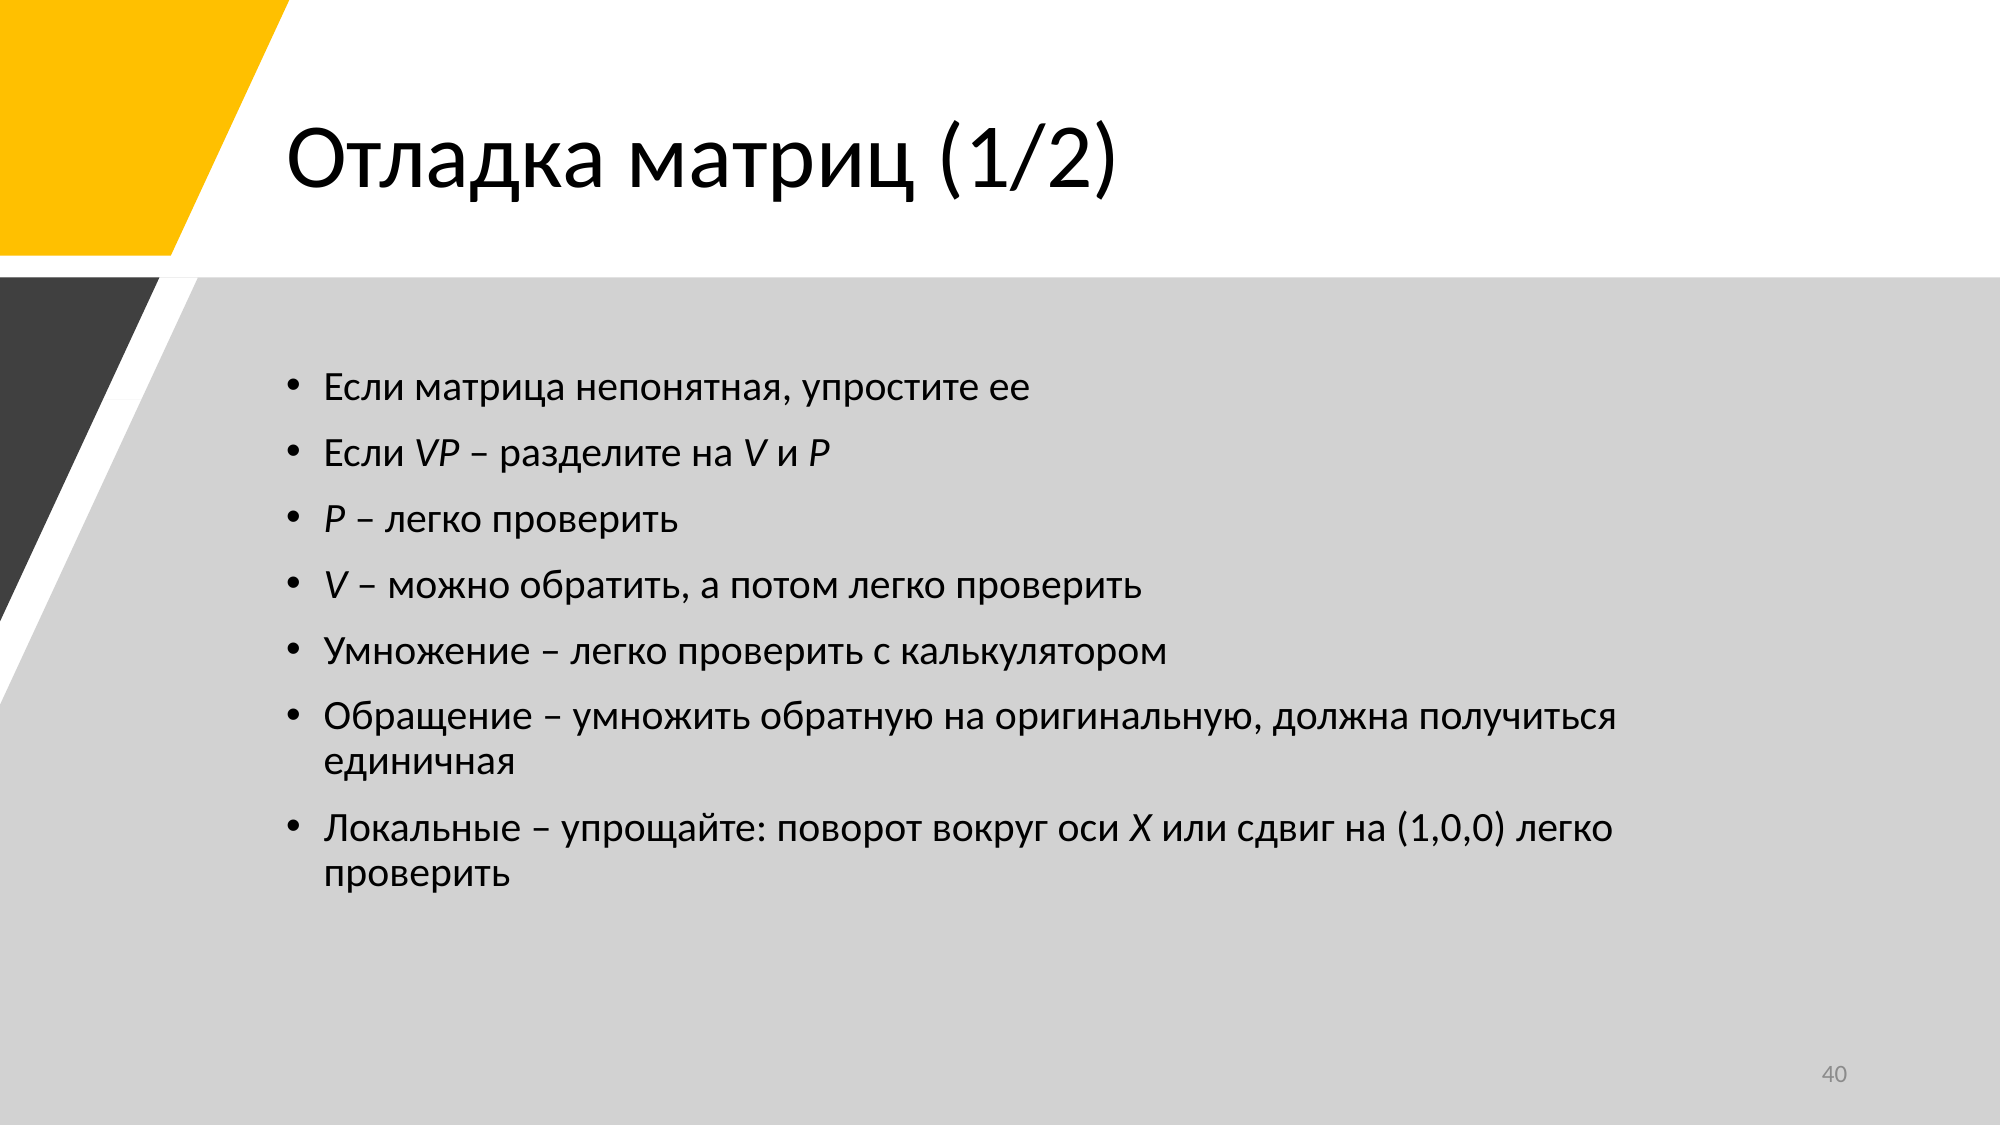

# Отладка матриц (1/2)

Если матрица непонятная, упростите ее
Если VP – разделите на V и P
P – легко проверить
V – можно обратить, а потом легко проверить
Умножение – легко проверить с калькулятором
Обращение – умножить обратную на оригинальную, должна получиться единичная
Локальные – упрощайте: поворот вокруг оси X или сдвиг на (1,0,0) легко проверить
40